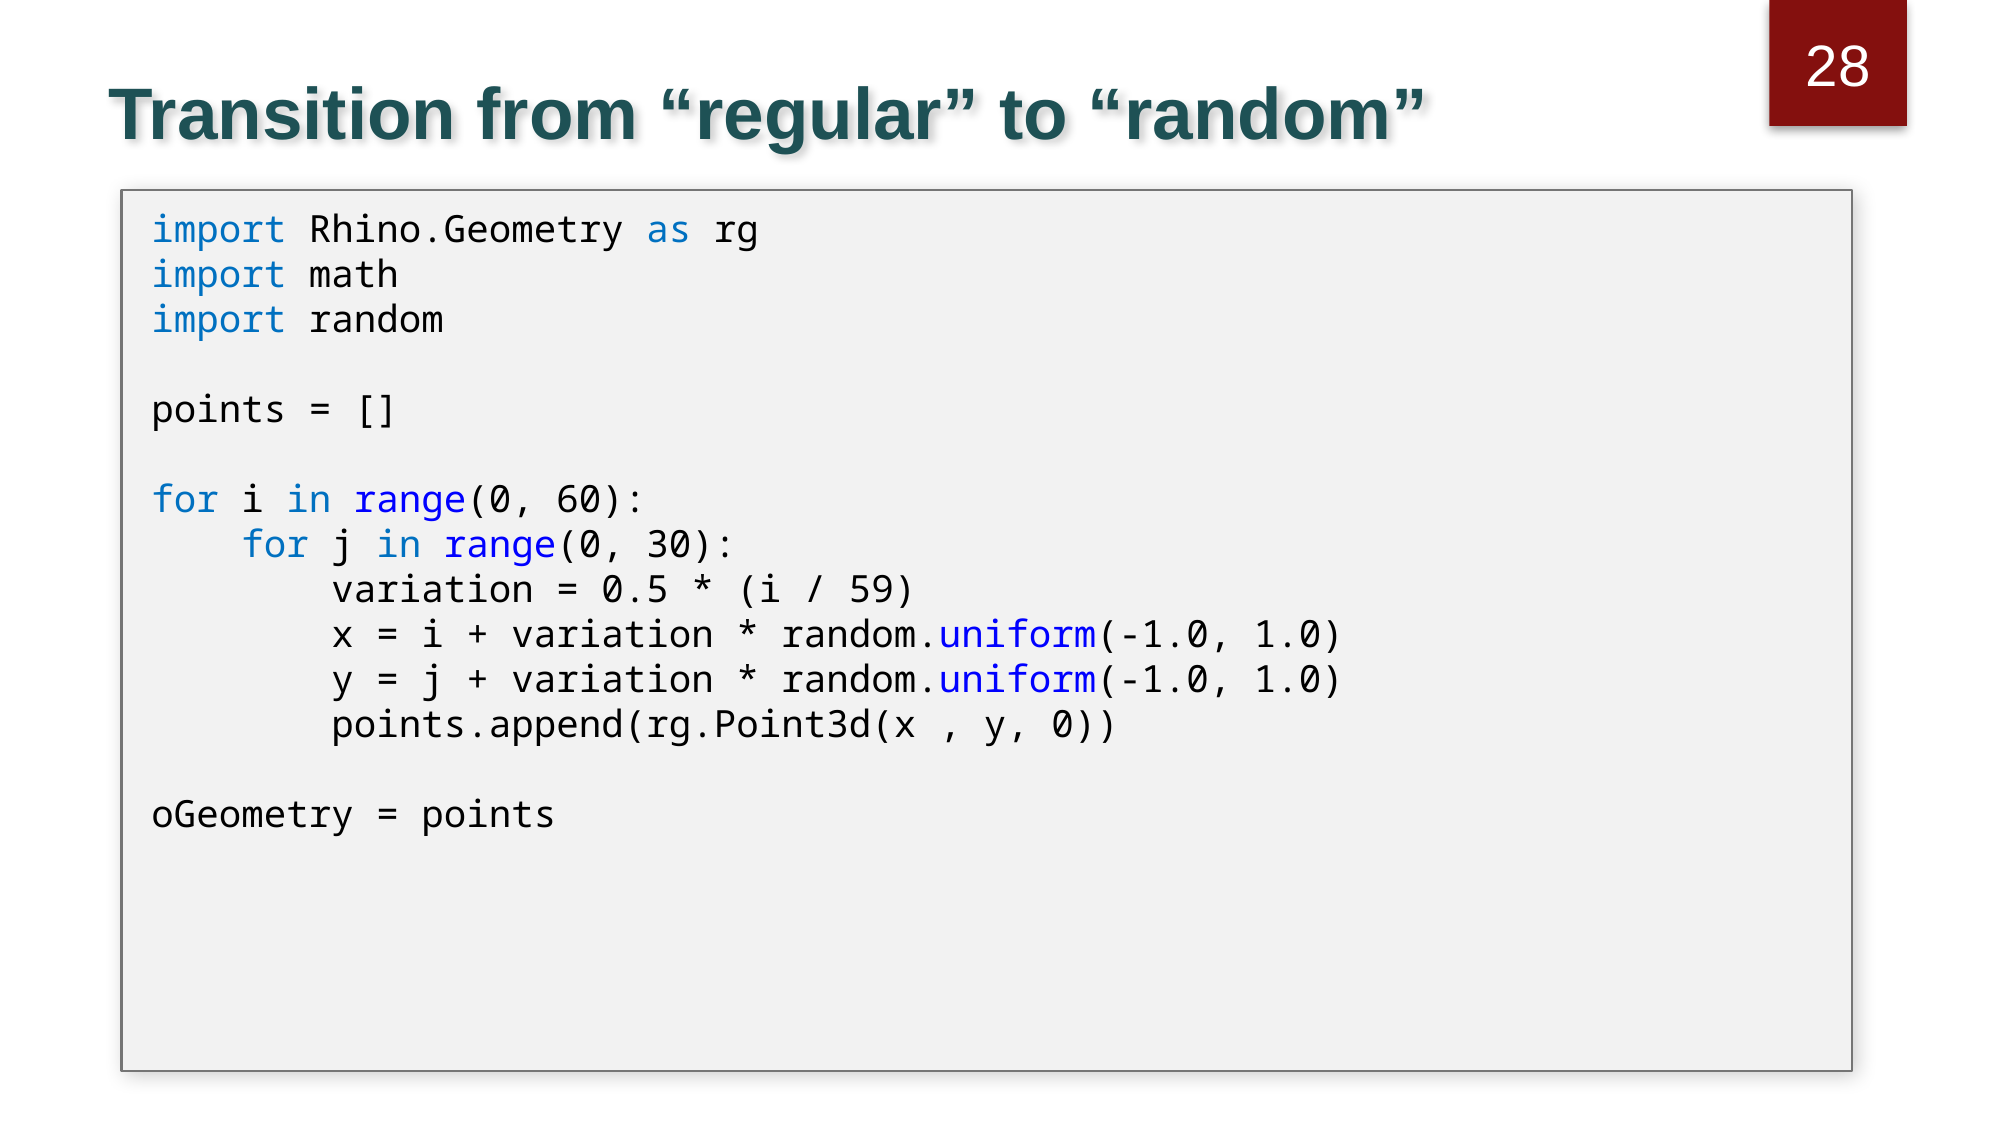

28
# Transition from “regular” to “random”
import Rhino.Geometry as rg
import math
import random

points = []

for i in range(0, 60):
    for j in range(0, 30):
        variation = 0.5 * (i / 59)
        x = i + variation * random.uniform(-1.0, 1.0)
        y = j + variation * random.uniform(-1.0, 1.0)
        points.append(rg.Point3d(x , y, 0))

oGeometry = points